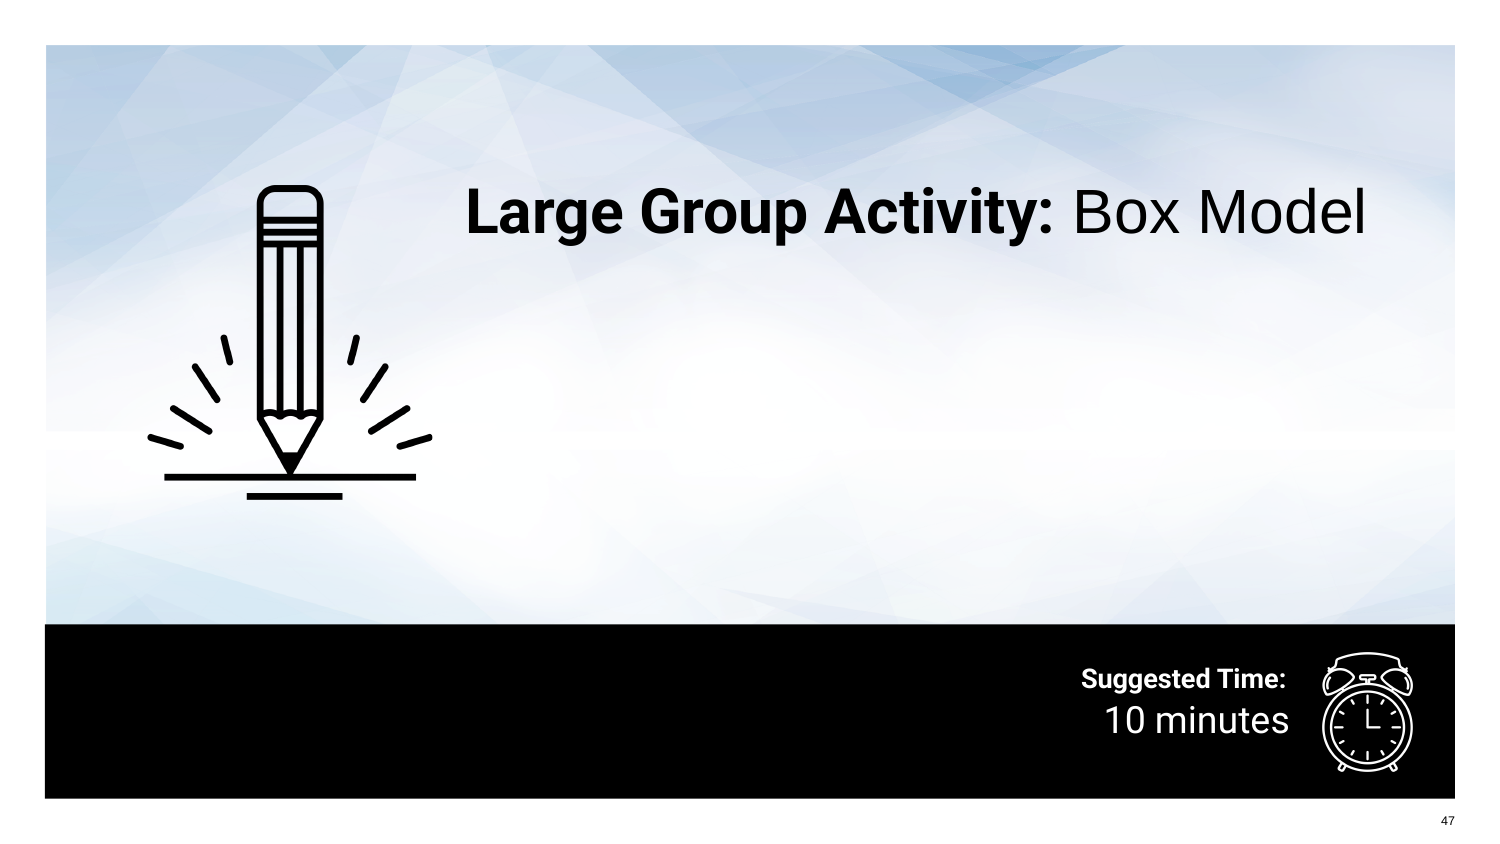

Large Group Activity: Box Model
# 10 minutes